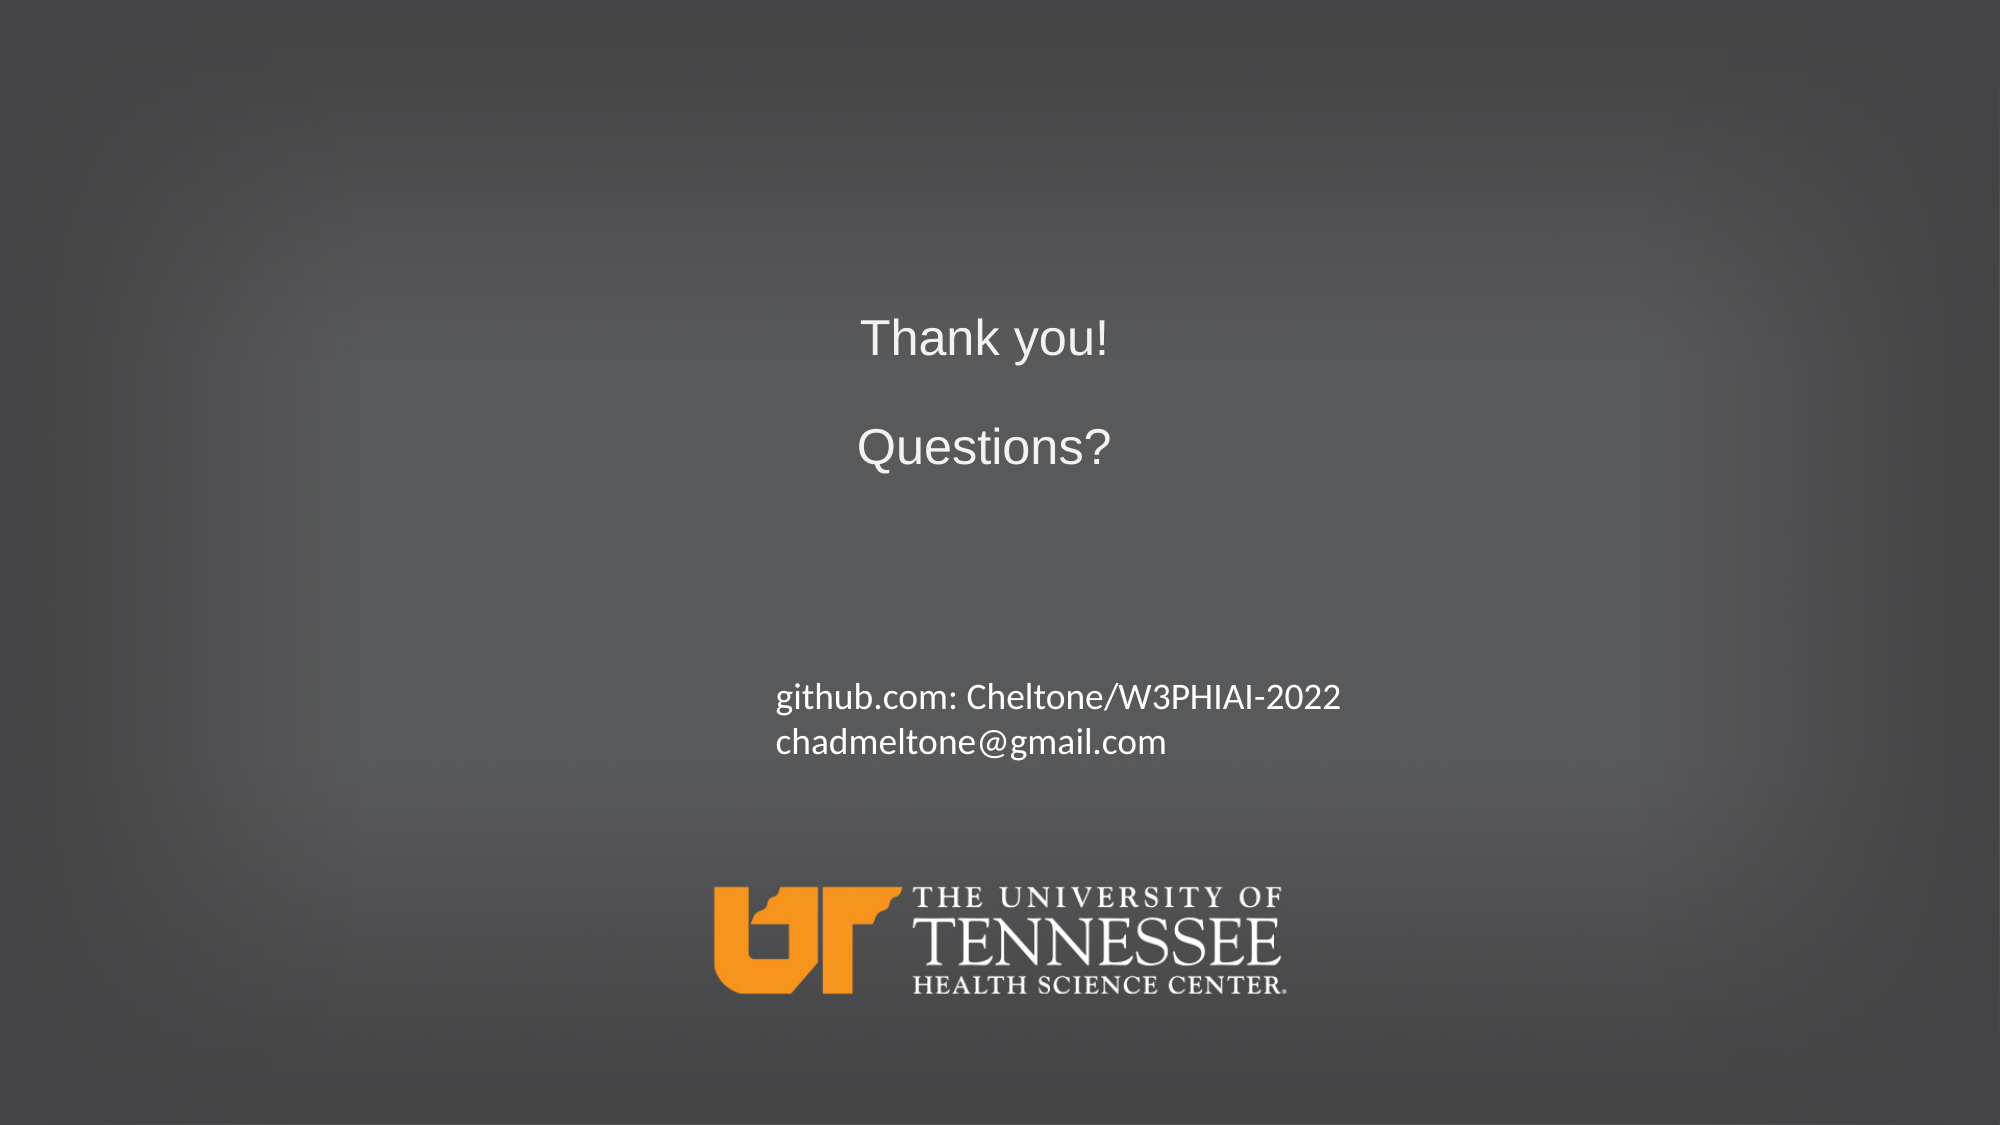

# Thank you! Questions?
github.com: Cheltone/W3PHIAI-2022
chadmeltone@gmail.com